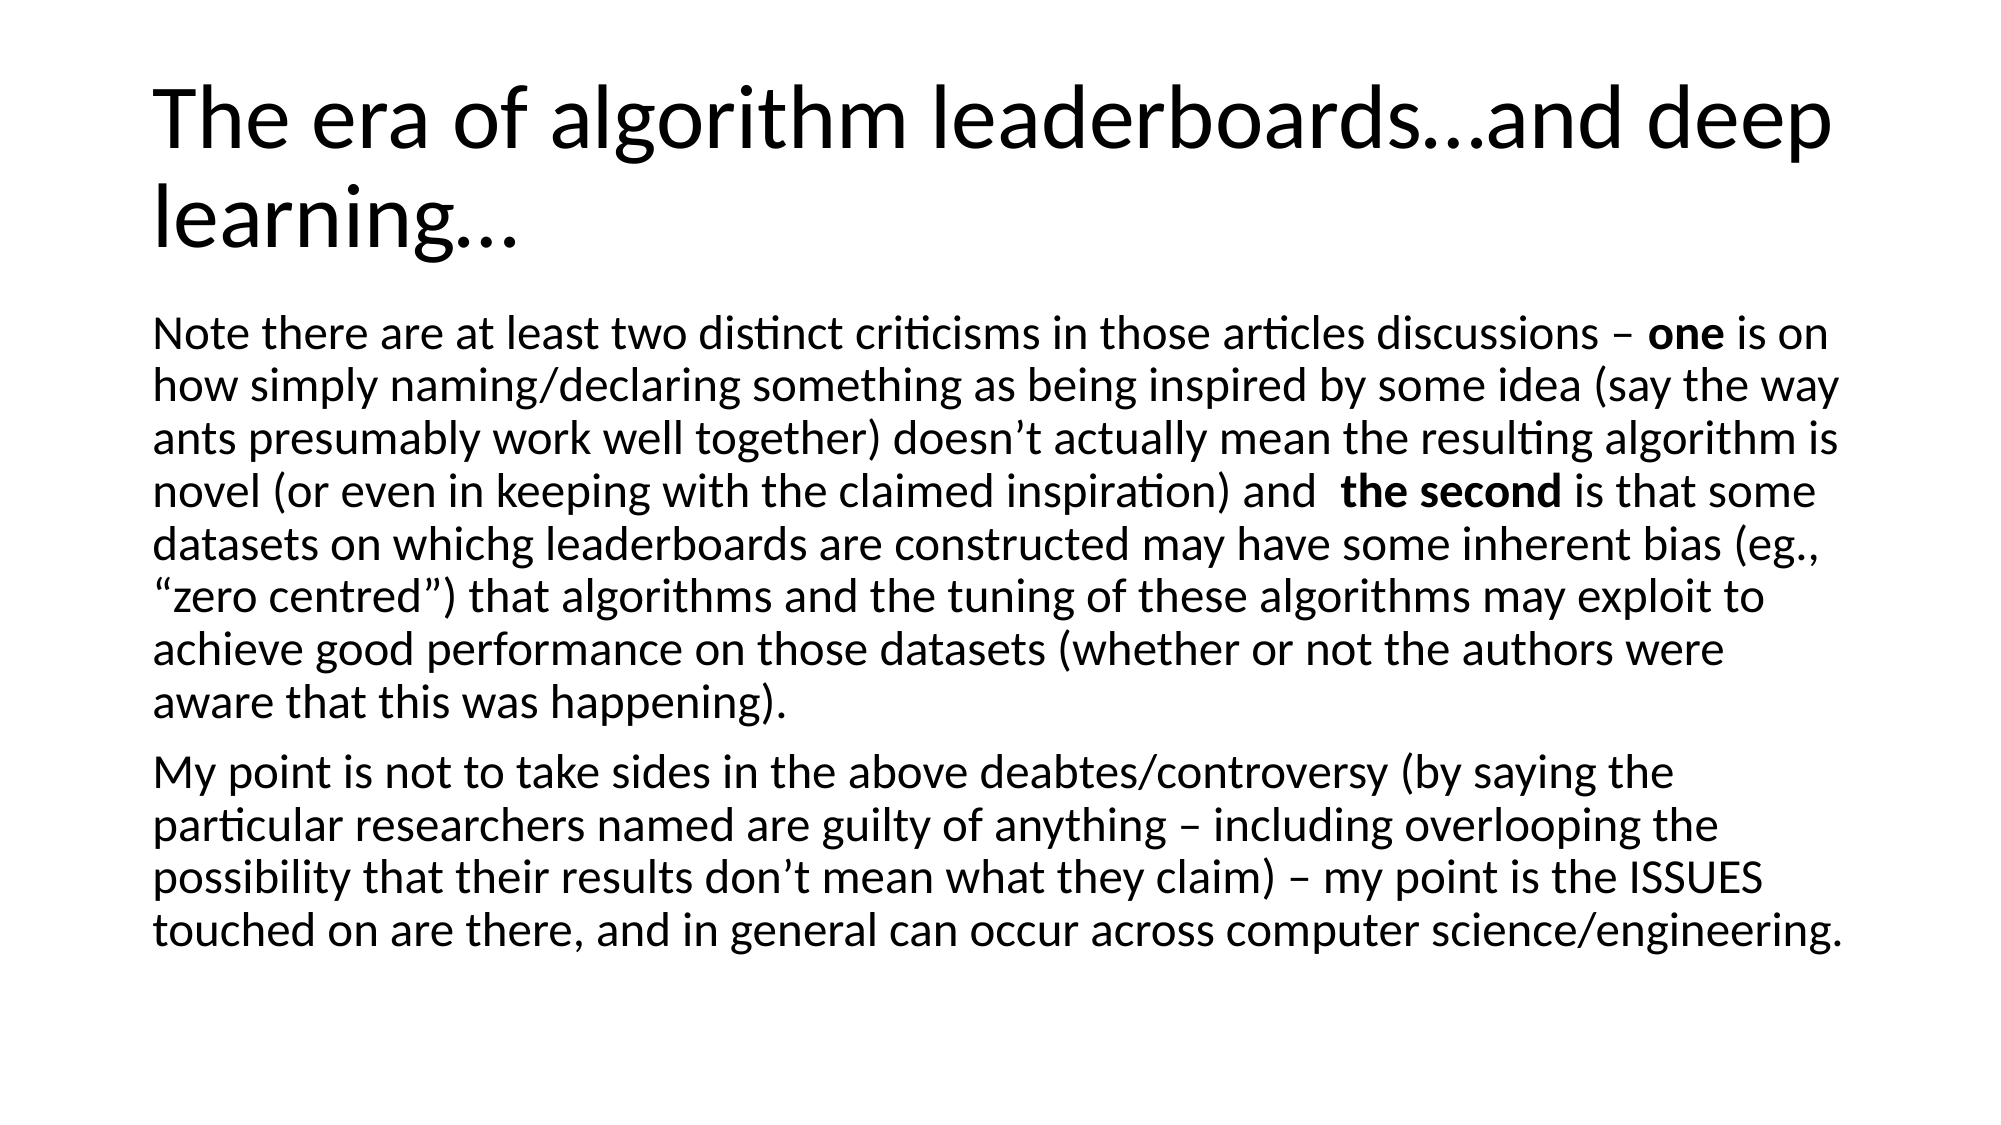

# The era of algorithm leaderboards…and deep learning…
Note there are at least two distinct criticisms in those articles discussions – one is on how simply naming/declaring something as being inspired by some idea (say the way ants presumably work well together) doesn’t actually mean the resulting algorithm is novel (or even in keeping with the claimed inspiration) and  the second is that some datasets on whichg leaderboards are constructed may have some inherent bias (eg., “zero centred”) that algorithms and the tuning of these algorithms may exploit to achieve good performance on those datasets (whether or not the authors were aware that this was happening).
My point is not to take sides in the above deabtes/controversy (by saying the particular researchers named are guilty of anything – including overlooping the possibility that their results don’t mean what they claim) – my point is the ISSUES touched on are there, and in general can occur across computer science/engineering.